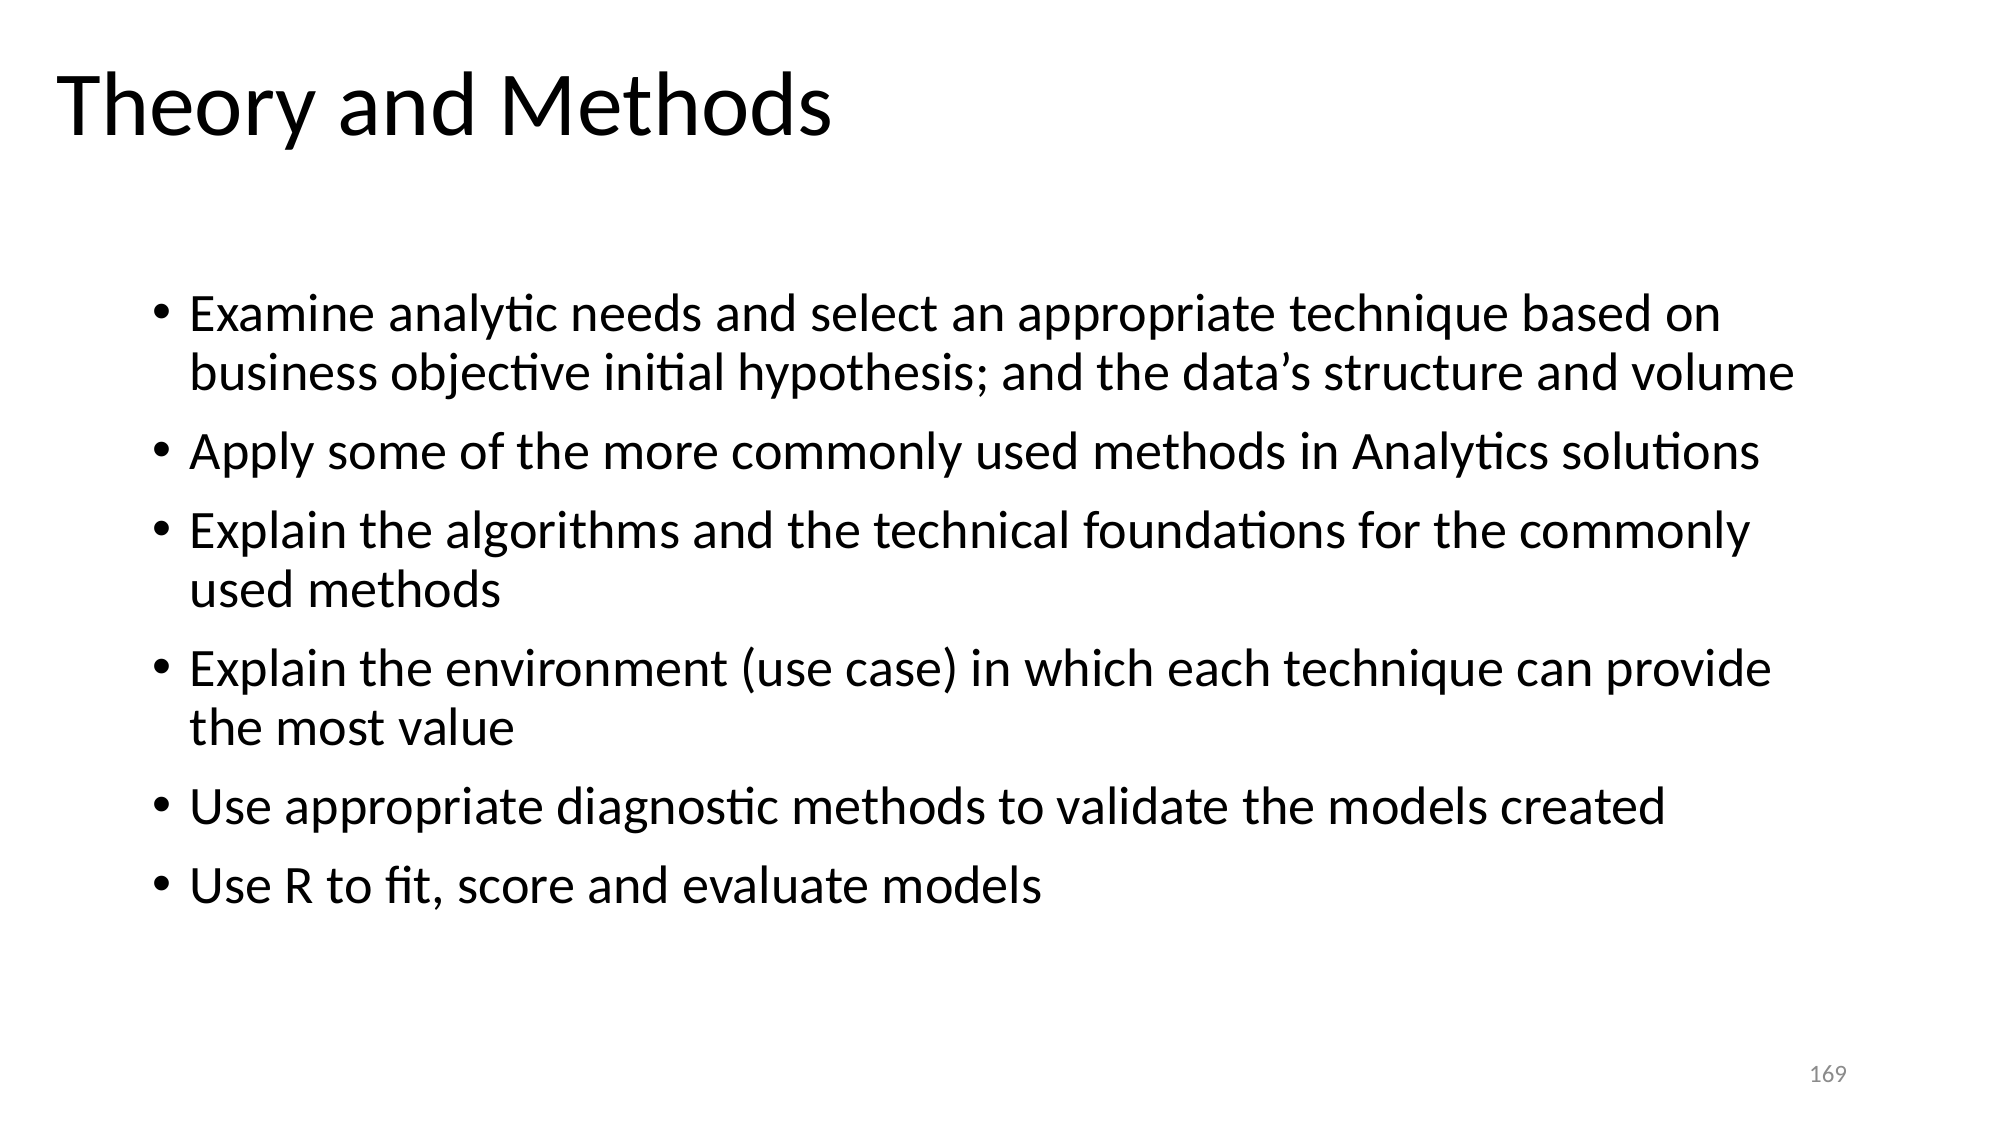

# Theory and Methods
Examine analytic needs and select an appropriate technique based on business objective initial hypothesis; and the data’s structure and volume
Apply some of the more commonly used methods in Analytics solutions
Explain the algorithms and the technical foundations for the commonly used methods
Explain the environment (use case) in which each technique can provide the most value
Use appropriate diagnostic methods to validate the models created
Use R to fit, score and evaluate models
169